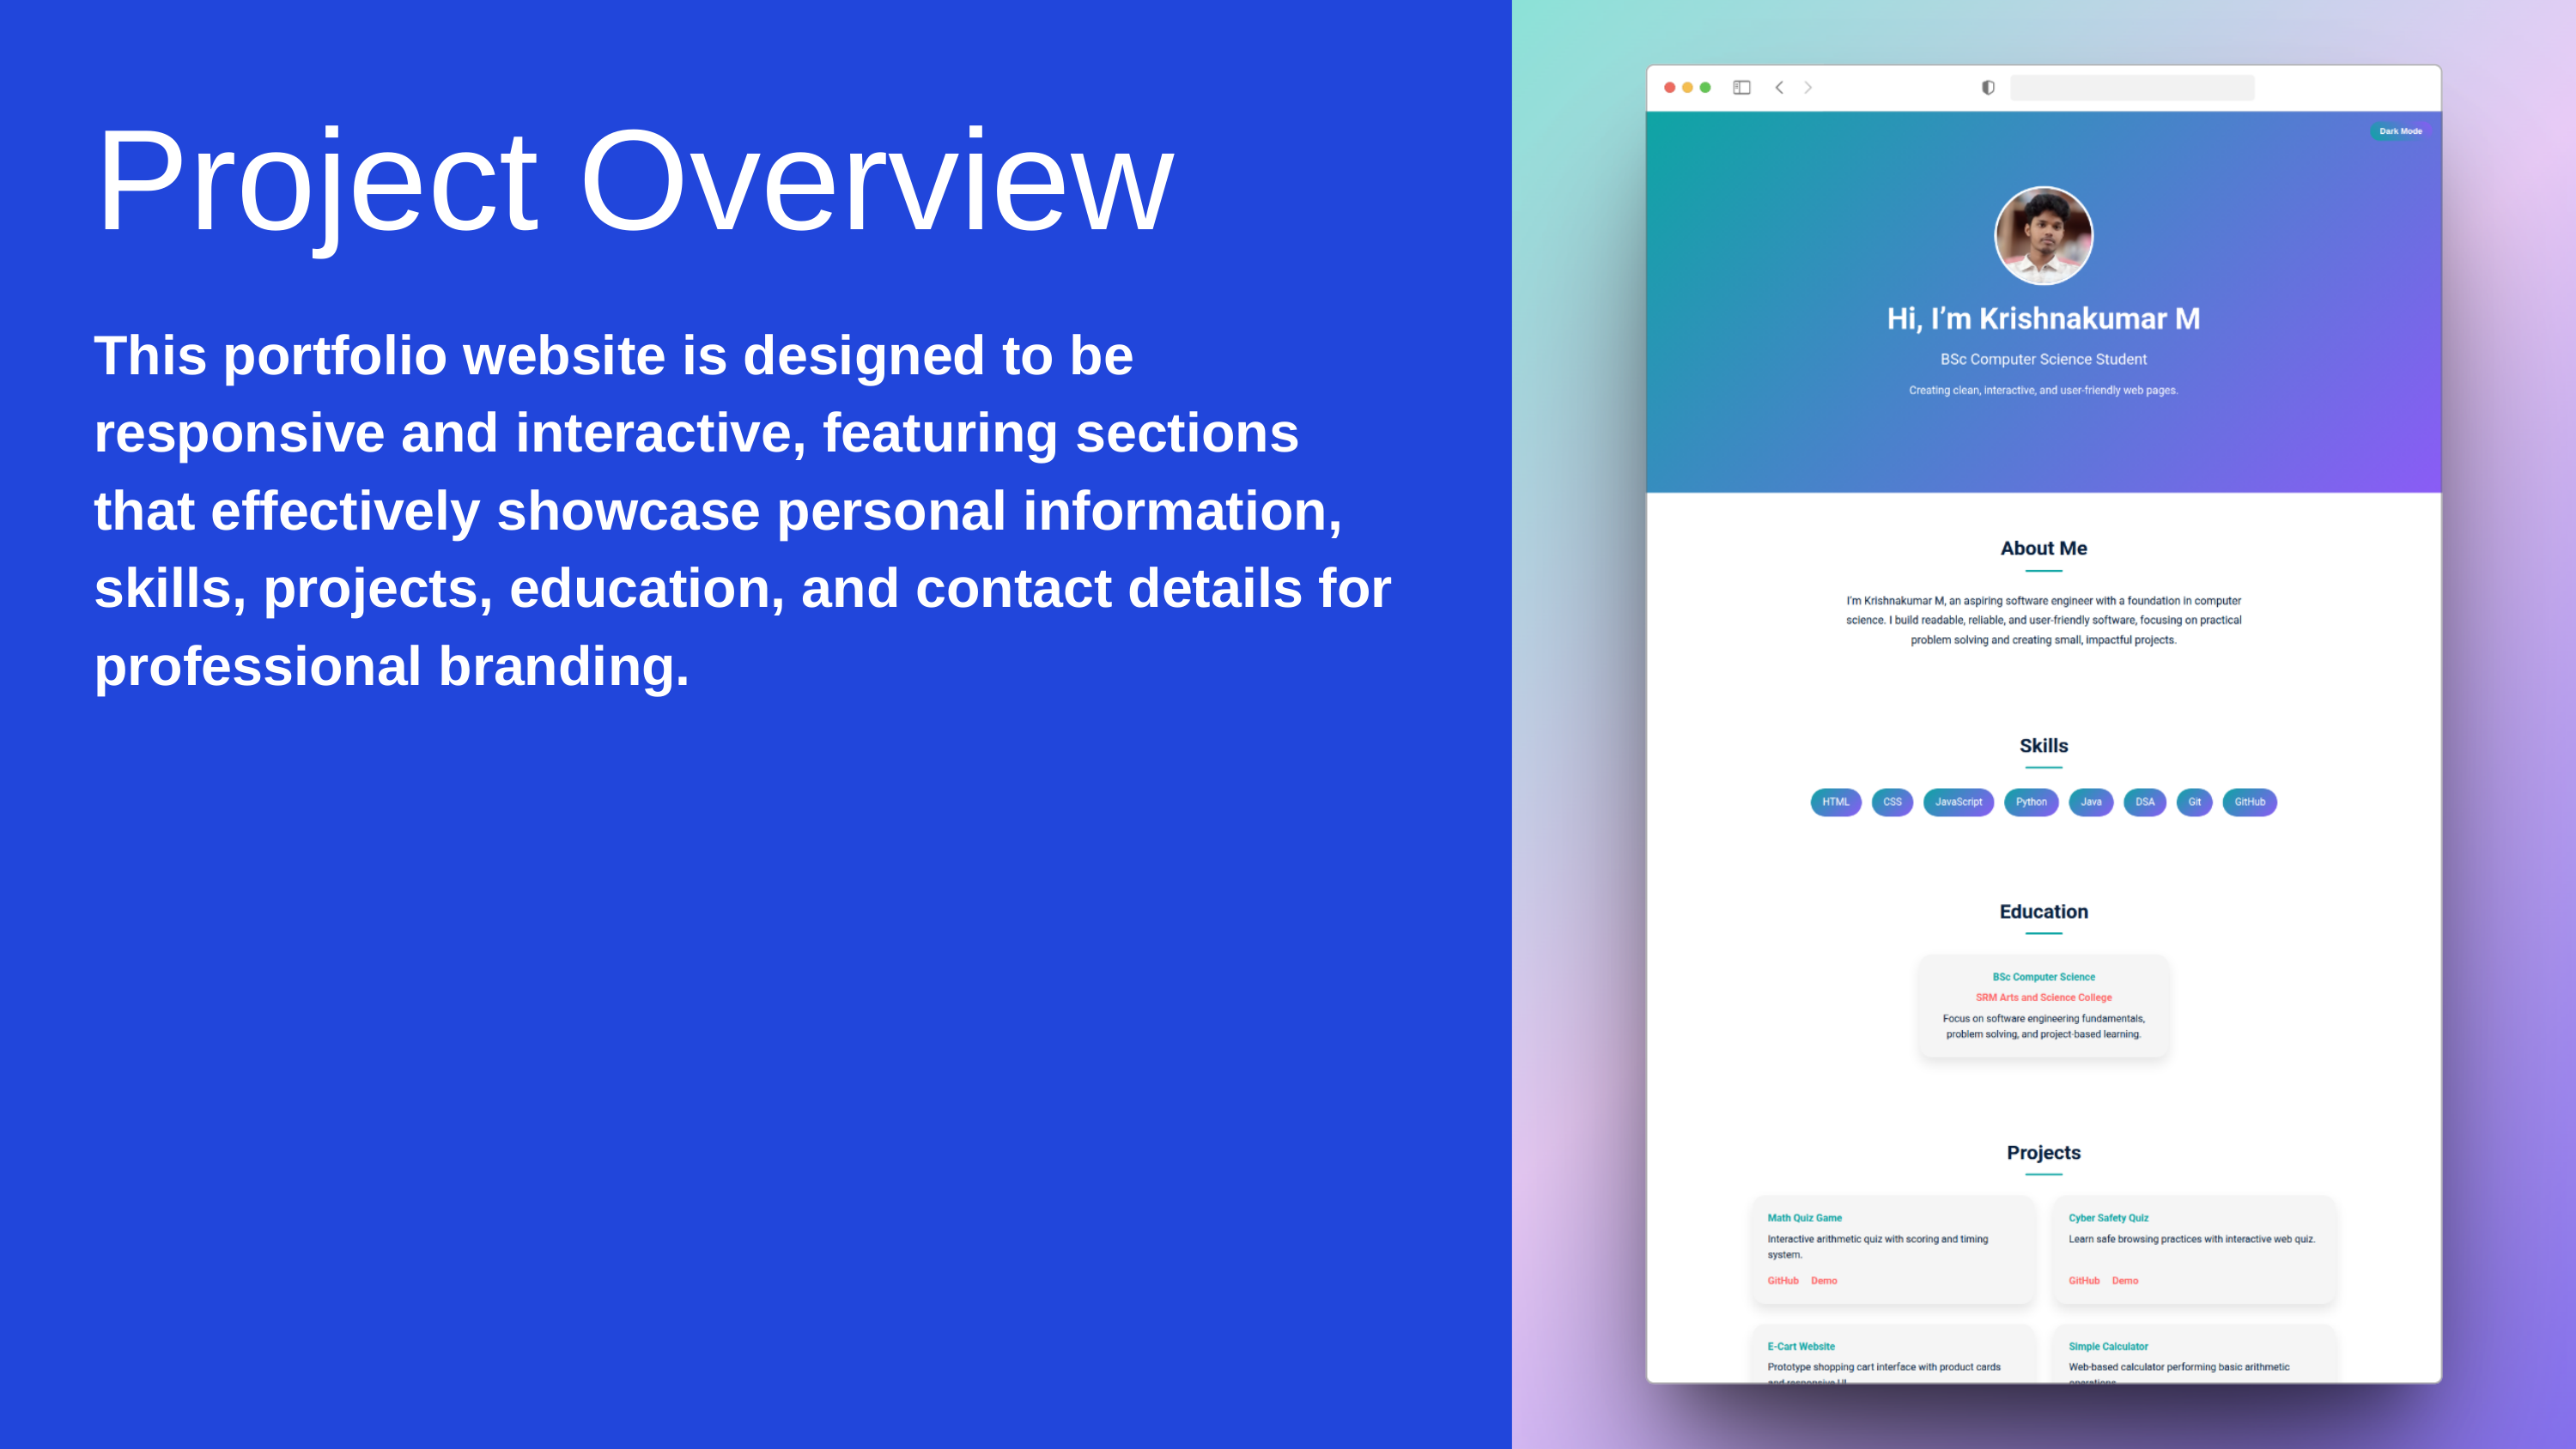

Project Overview
This portfolio website is designed to be responsive and interactive, featuring sections that effectively showcase personal information, skills, projects, education, and contact details for professional branding.